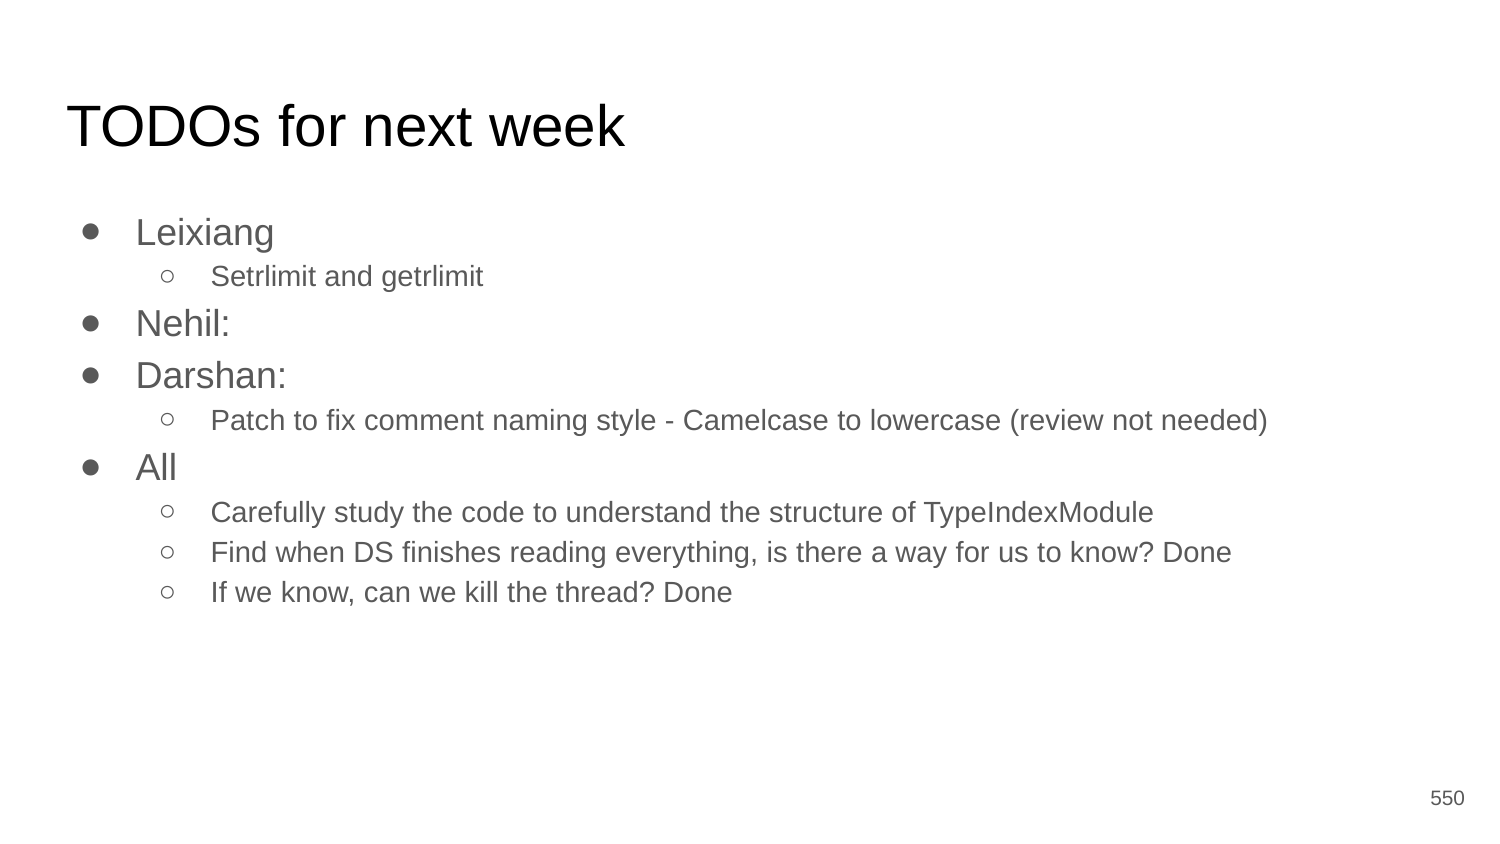

# TODOs for next week
Leixiang
Setrlimit and getrlimit
Nehil:
Darshan:
Patch to fix comment naming style - Camelcase to lowercase (review not needed)
All
Carefully study the code to understand the structure of TypeIndexModule
Find when DS finishes reading everything, is there a way for us to know? Done
If we know, can we kill the thread? Done
550